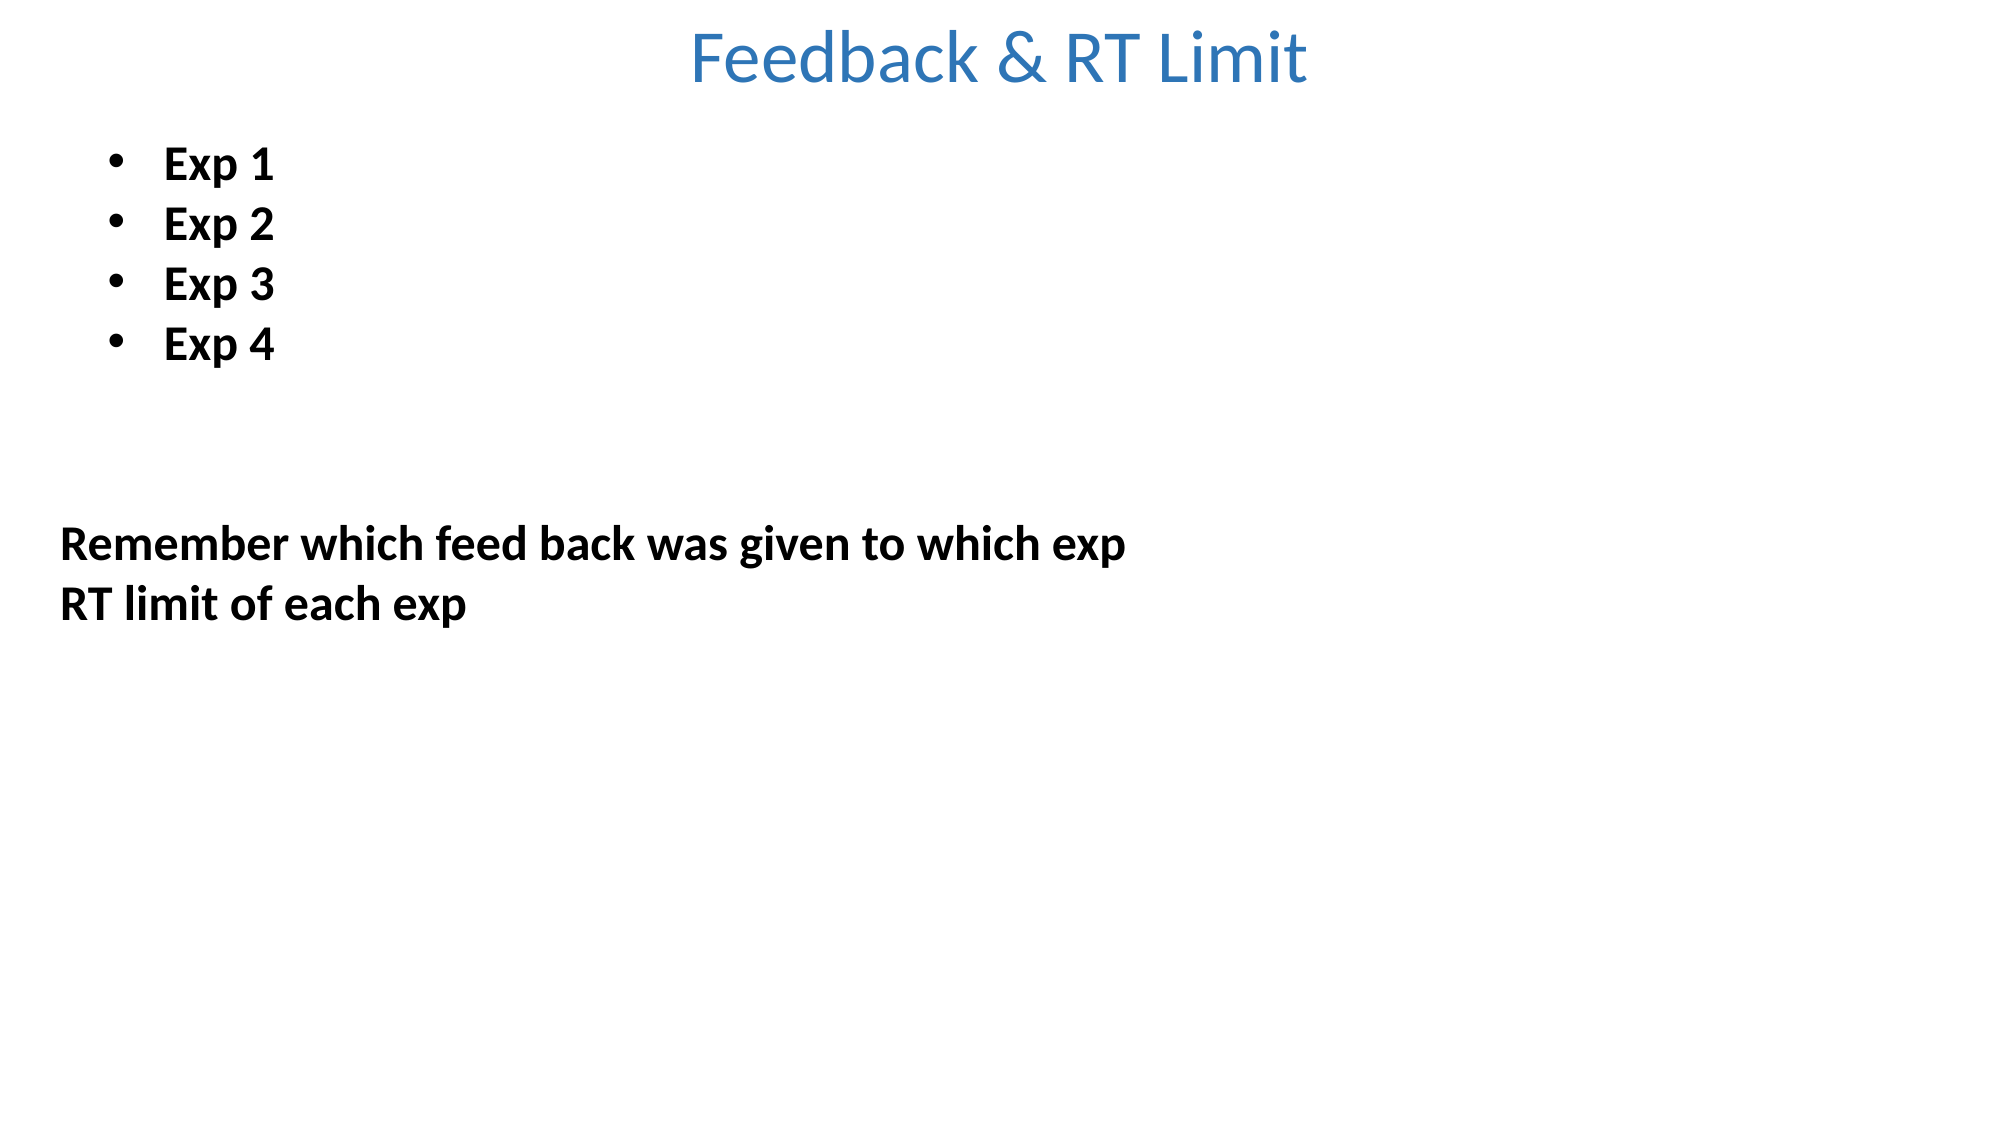

Feedback & RT Limit
Exp 1
Exp 2
Exp 3
Exp 4
Remember which feed back was given to which exp
RT limit of each exp